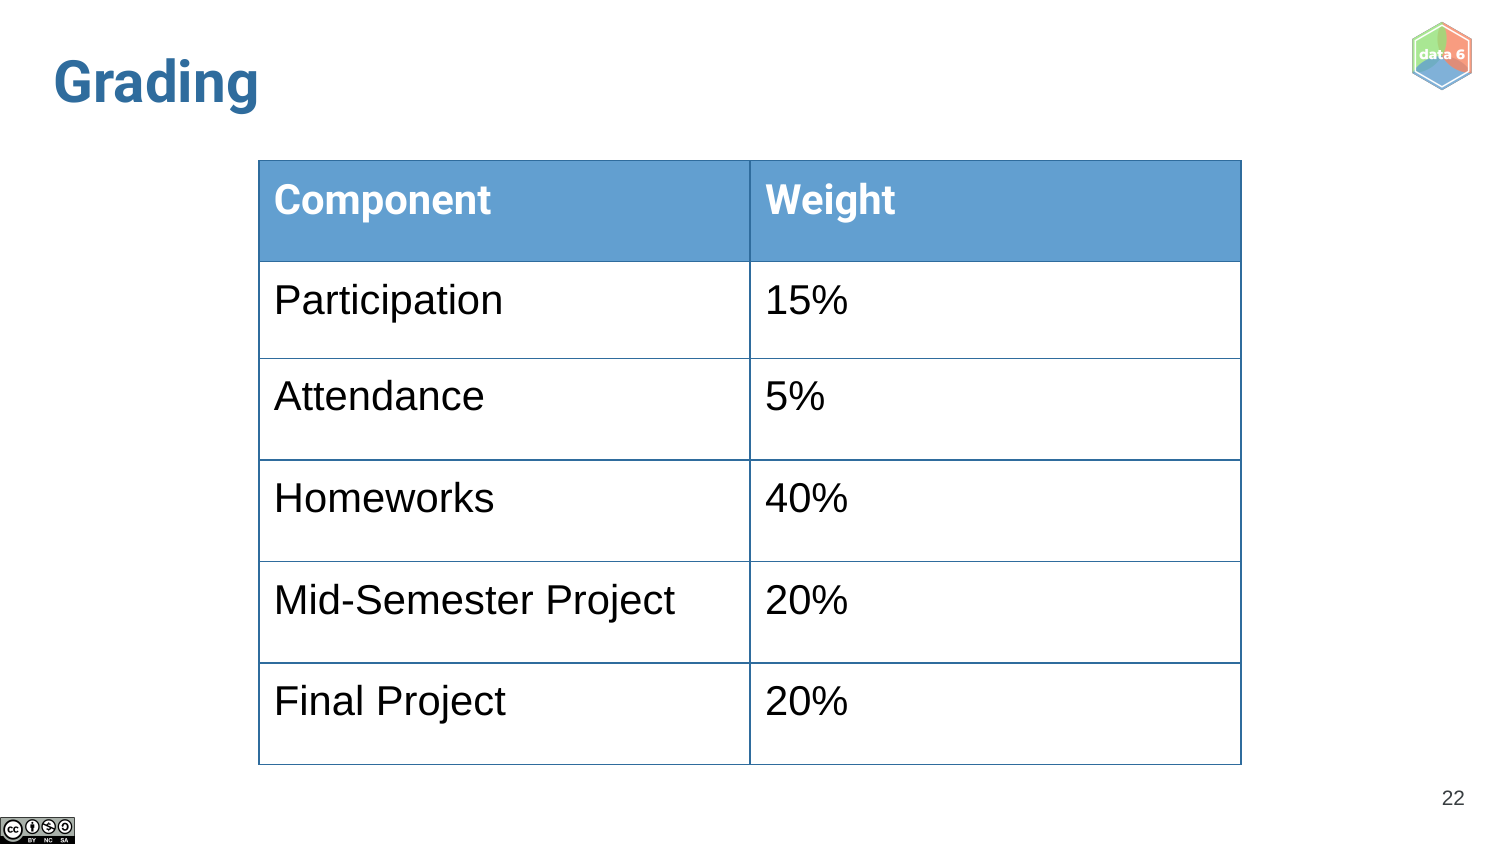

# Grading
| Component | Weight |
| --- | --- |
| Participation | 15% |
| Attendance | 5% |
| Homeworks | 40% |
| Mid-Semester Project | 20% |
| Final Project | 20% |
22